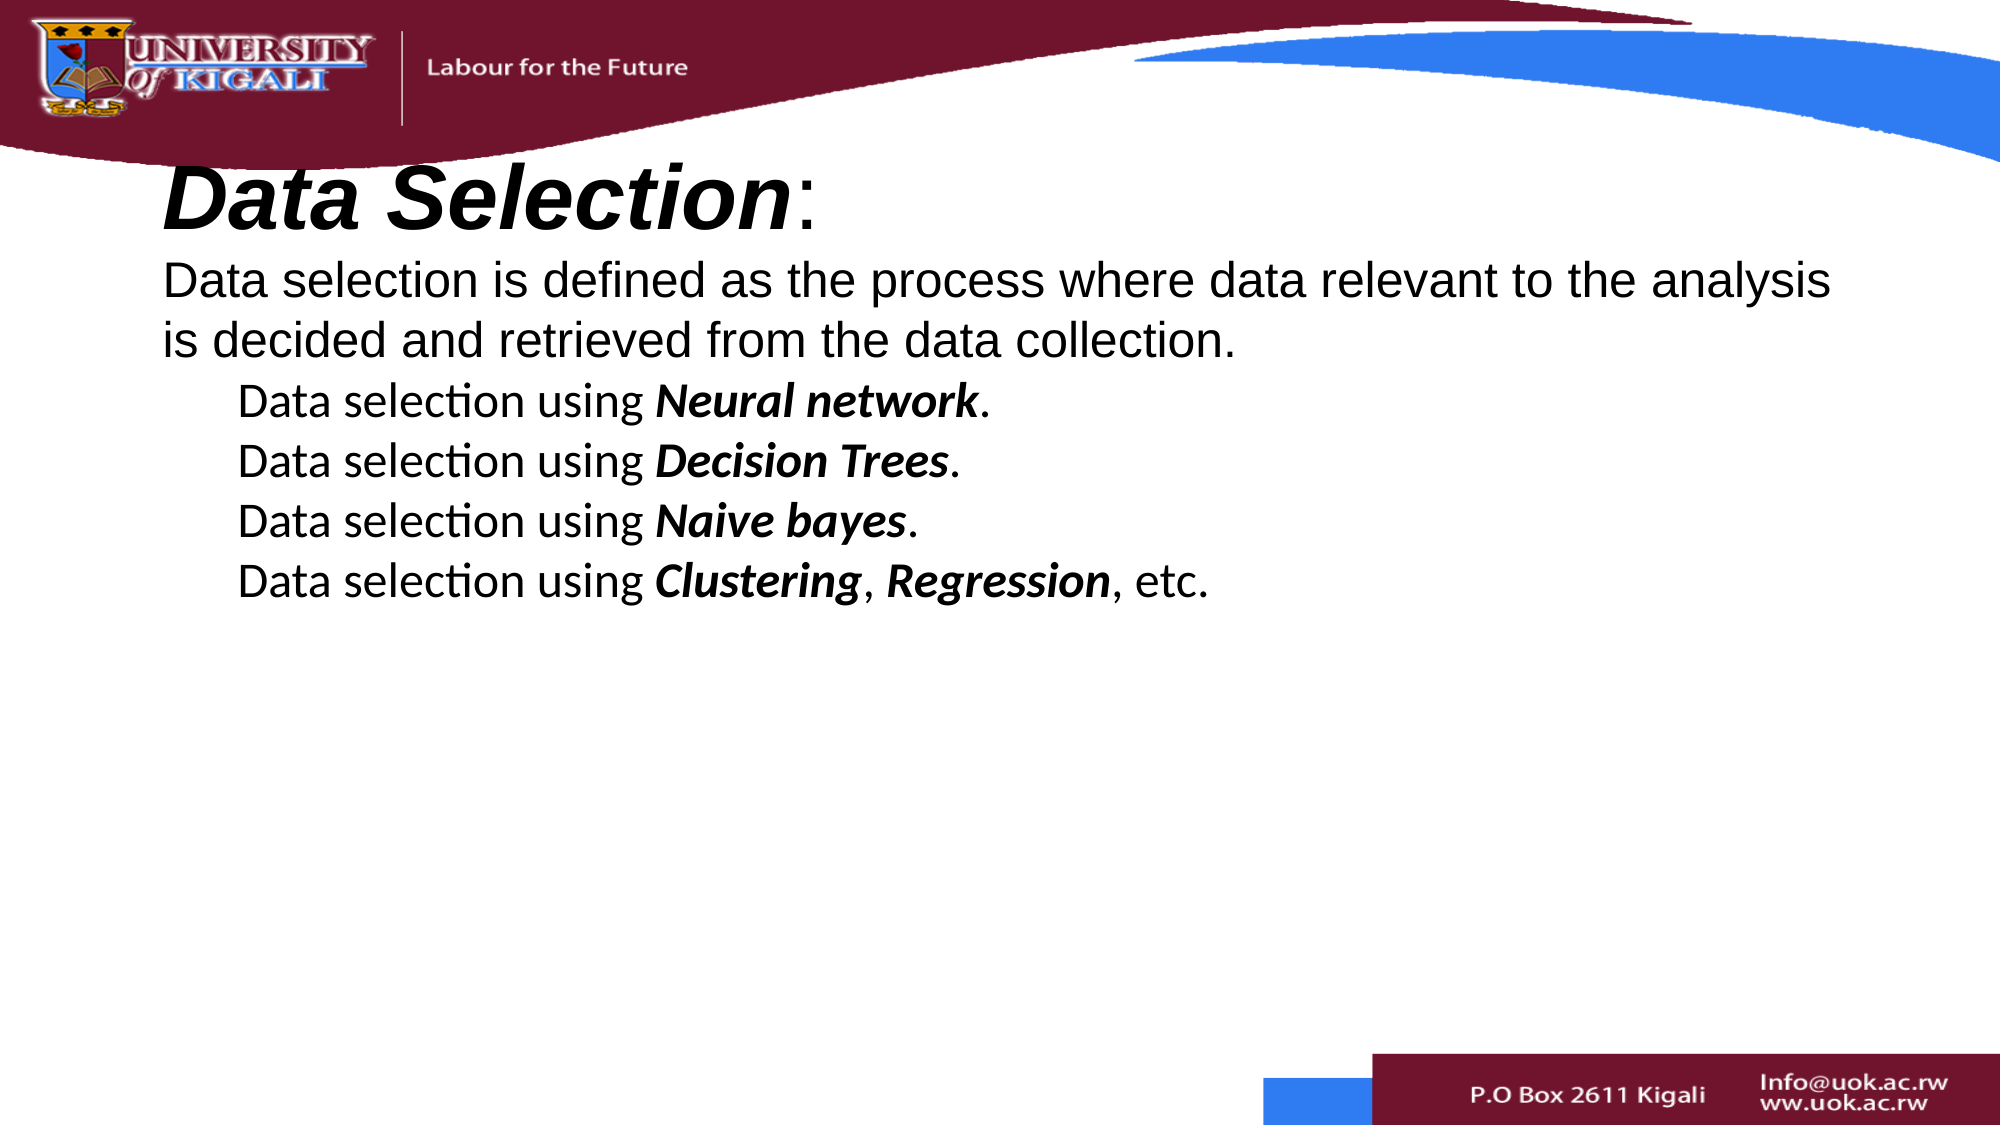

Data Selection:
Data selection is defined as the process where data relevant to the analysis is decided and retrieved from the data collection.
Data selection using Neural network.
Data selection using Decision Trees.
Data selection using Naive bayes.
Data selection using Clustering, Regression, etc.